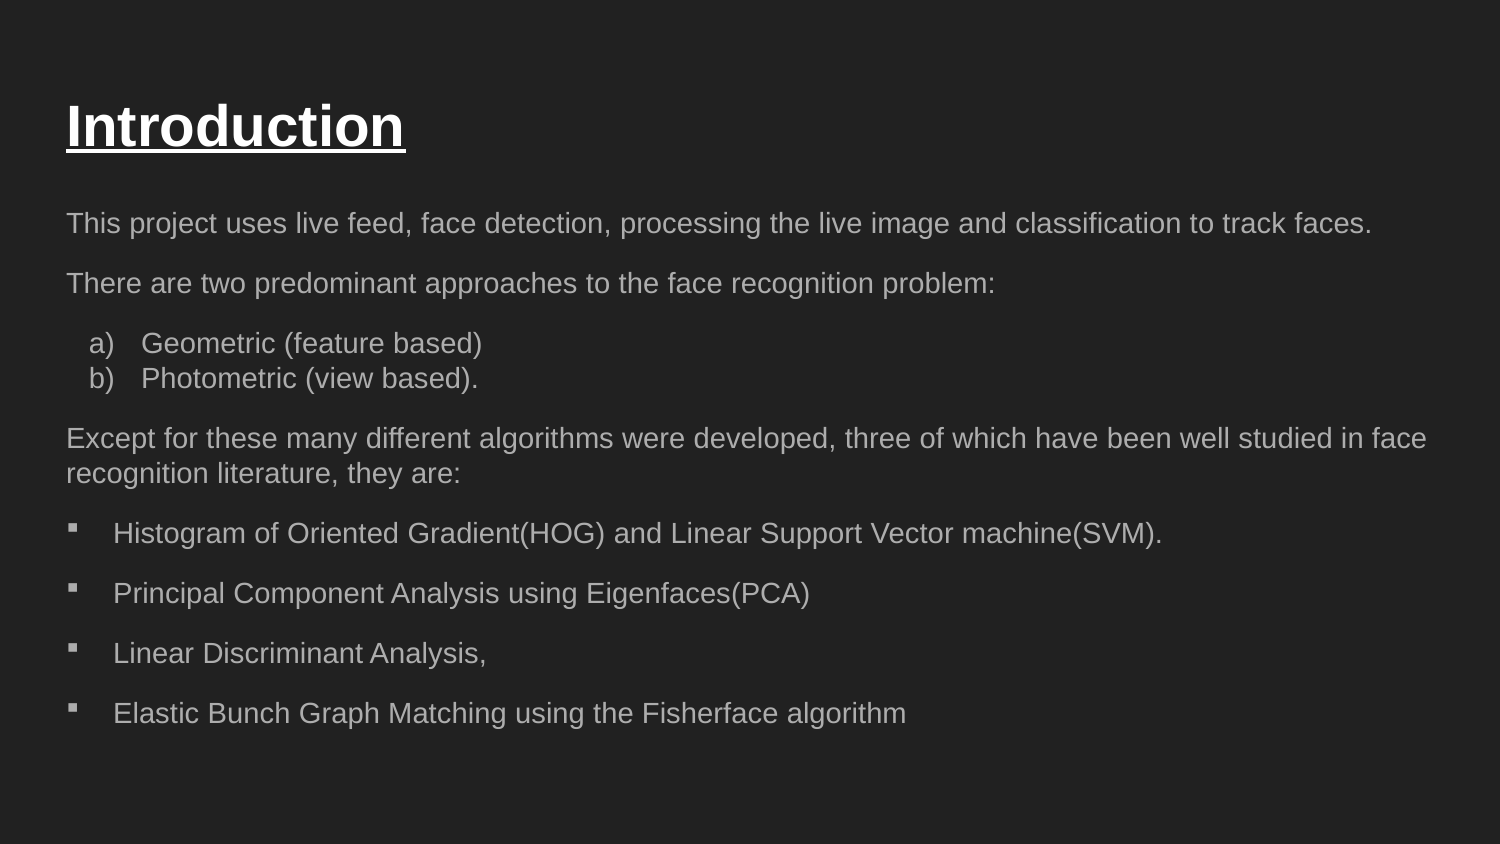

# Introduction
This project uses live feed, face detection, processing the live image and classification to track faces.
There are two predominant approaches to the face recognition problem:
Geometric (feature based)
Photometric (view based).
Except for these many different algorithms were developed, three of which have been well studied in face recognition literature, they are:
Histogram of Oriented Gradient(HOG) and Linear Support Vector machine(SVM).
Principal Component Analysis using Eigenfaces(PCA)
Linear Discriminant Analysis,
Elastic Bunch Graph Matching using the Fisherface algorithm